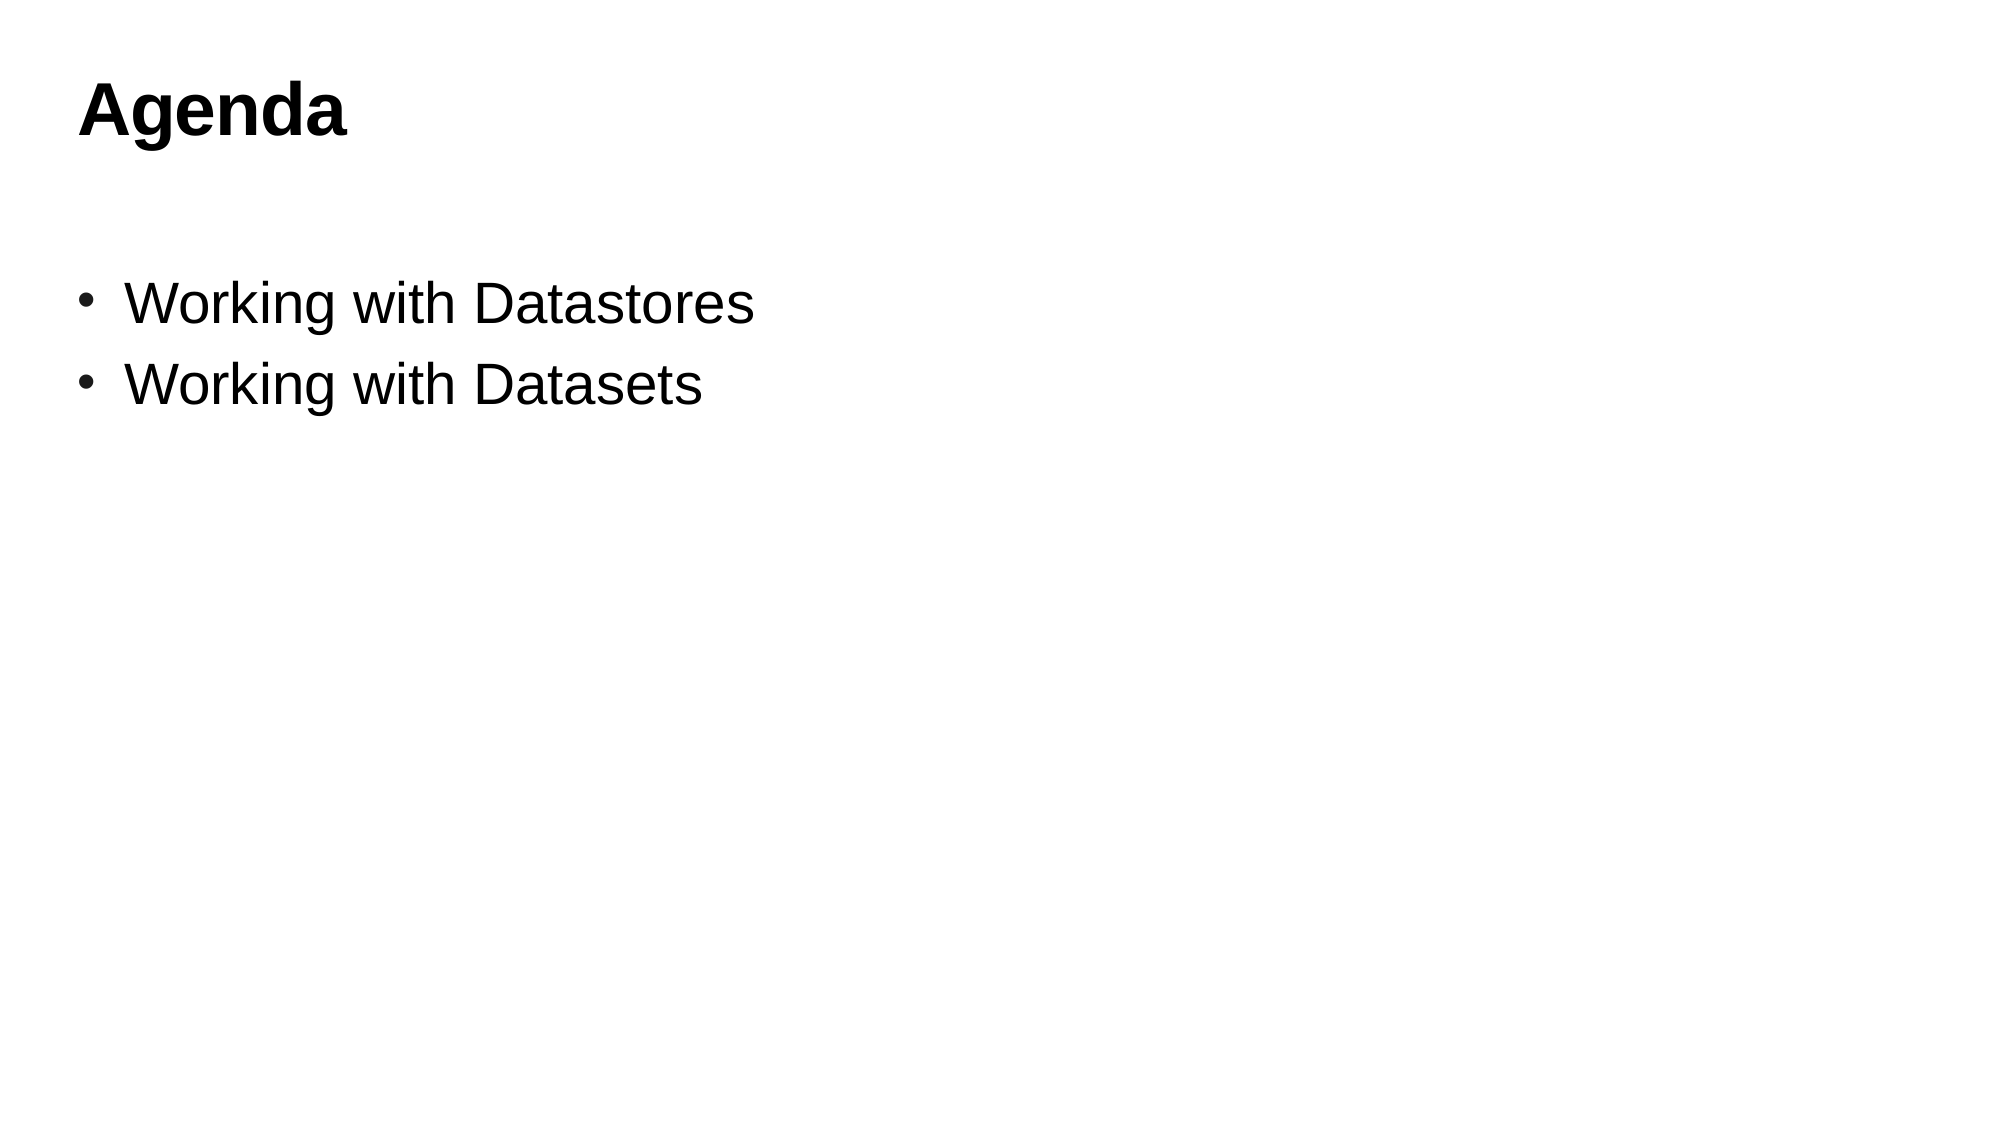

# Agenda
Working with Datastores
Working with Datasets